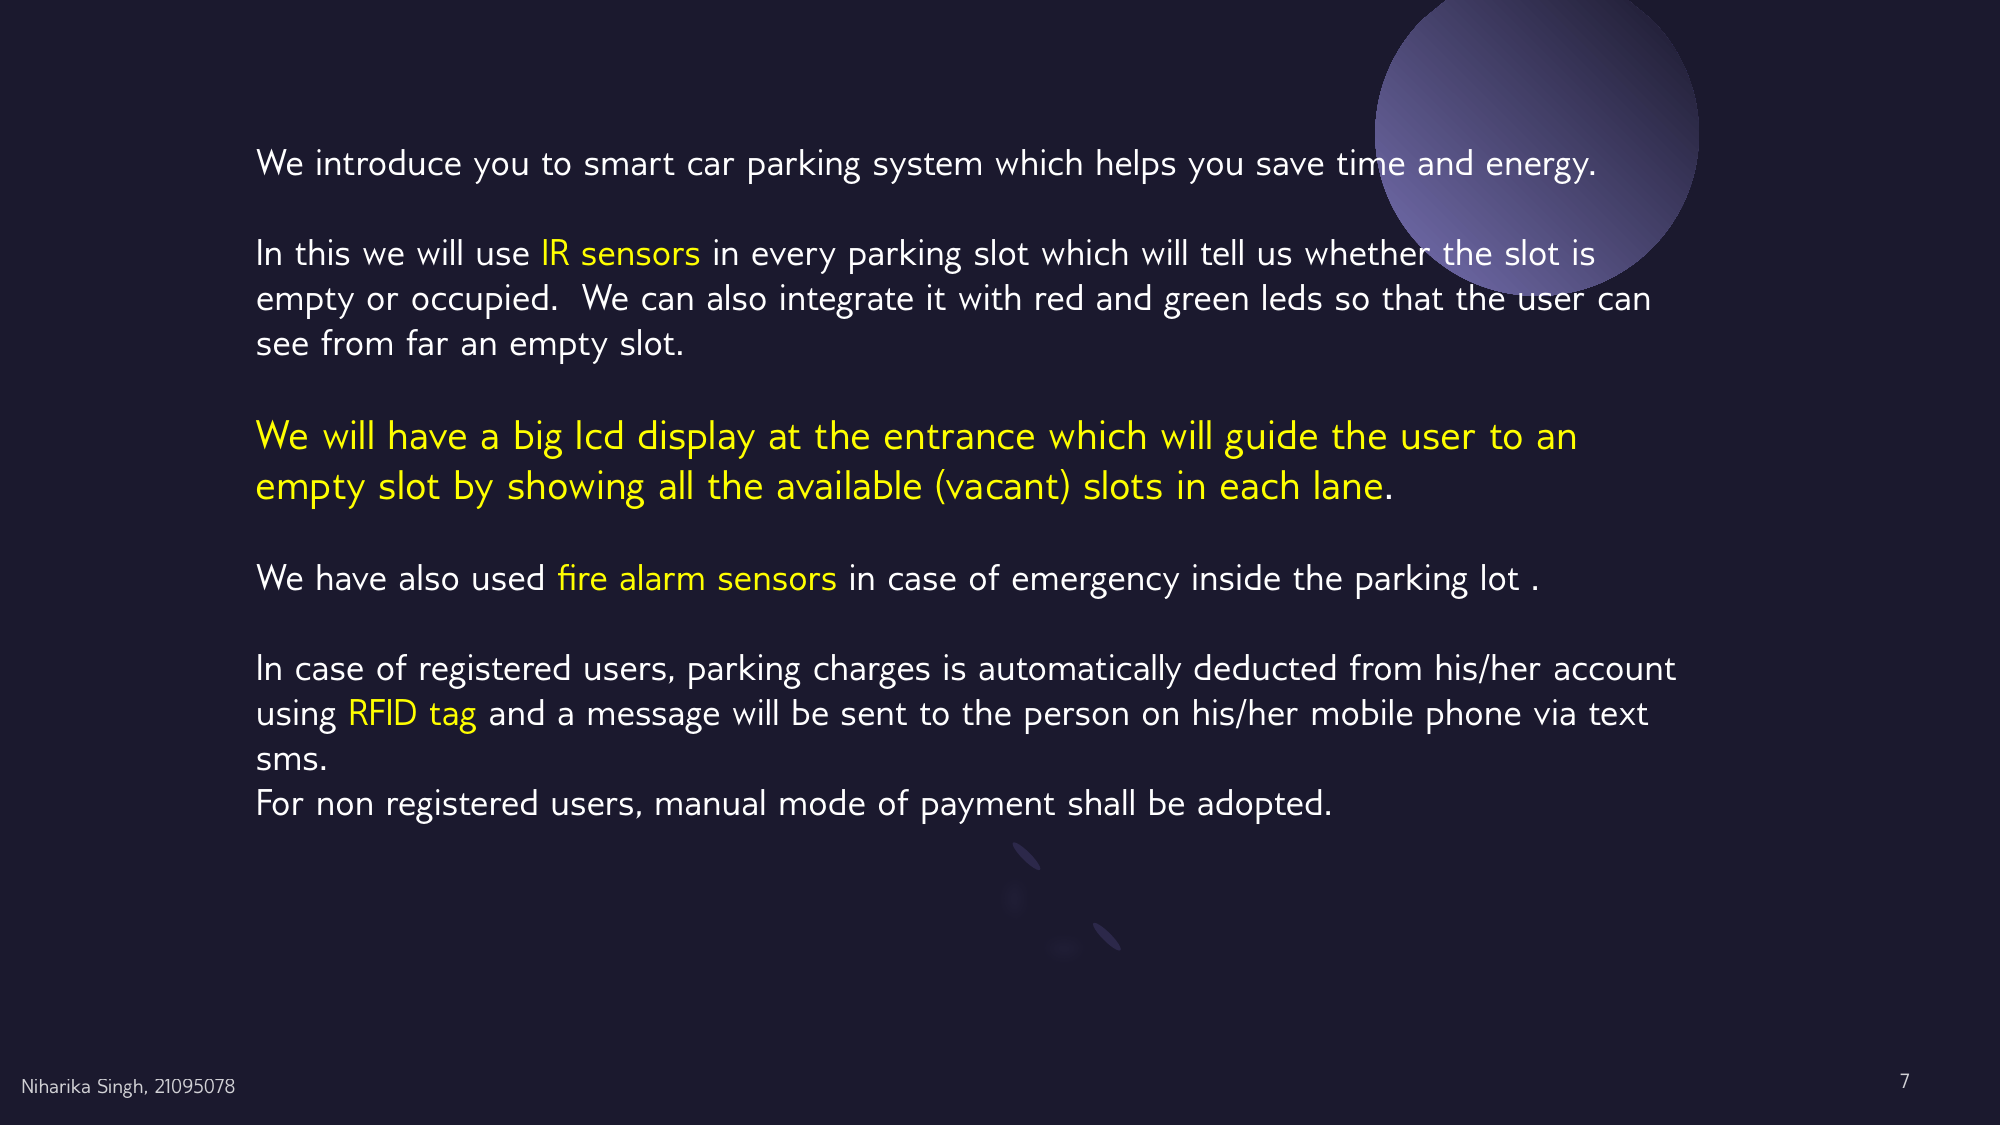

We introduce you to smart car parking system which helps you save time and energy.

In this we will use IR sensors in every parking slot which will tell us whether the slot is empty or occupied.  We can also integrate it with red and green leds so that the user can see from far an empty slot.

We will have a big lcd display at the entrance which will guide the user to an empty slot by showing all the available (vacant) slots in each lane.

We have also used fire alarm sensors in case of emergency inside the parking lot .

In case of registered users, parking charges is automatically deducted from his/her account using RFID tag and a message will be sent to the person on his/her mobile phone via text sms.
For non registered users, manual mode of payment shall be adopted.

7
Niharika Singh, 21095078